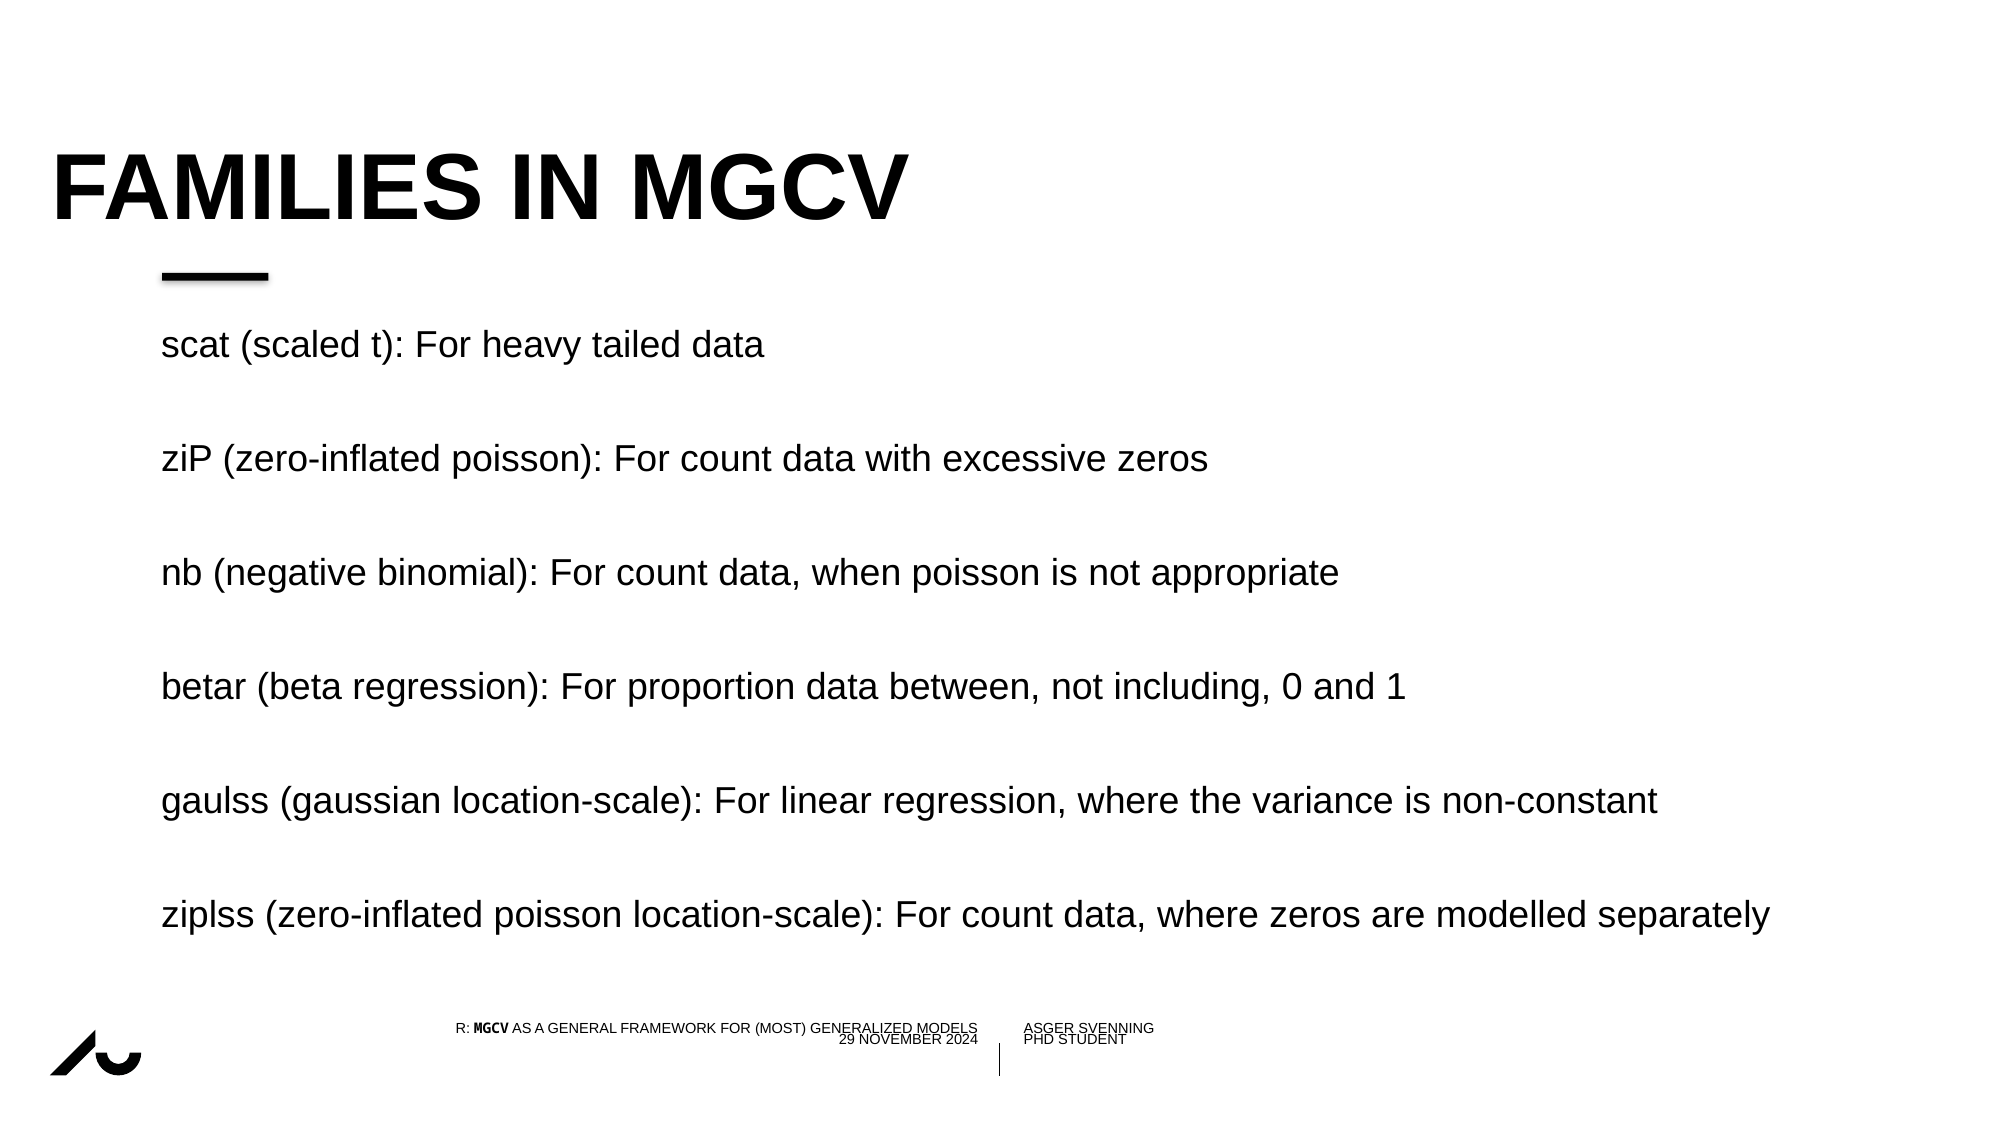

# Families in MGCV
scat (scaled t): For heavy tailed data

ziP (zero-inflated poisson): For count data with excessive zeros

nb (negative binomial): For count data, when poisson is not appropriate

betar (beta regression): For proportion data between, not including, 0 and 1

gaulss (gaussian location-scale): For linear regression, where the variance is non-constant

ziplss (zero-inflated poisson location-scale): For count data, where zeros are modelled separately
28/11/202428/11/2024